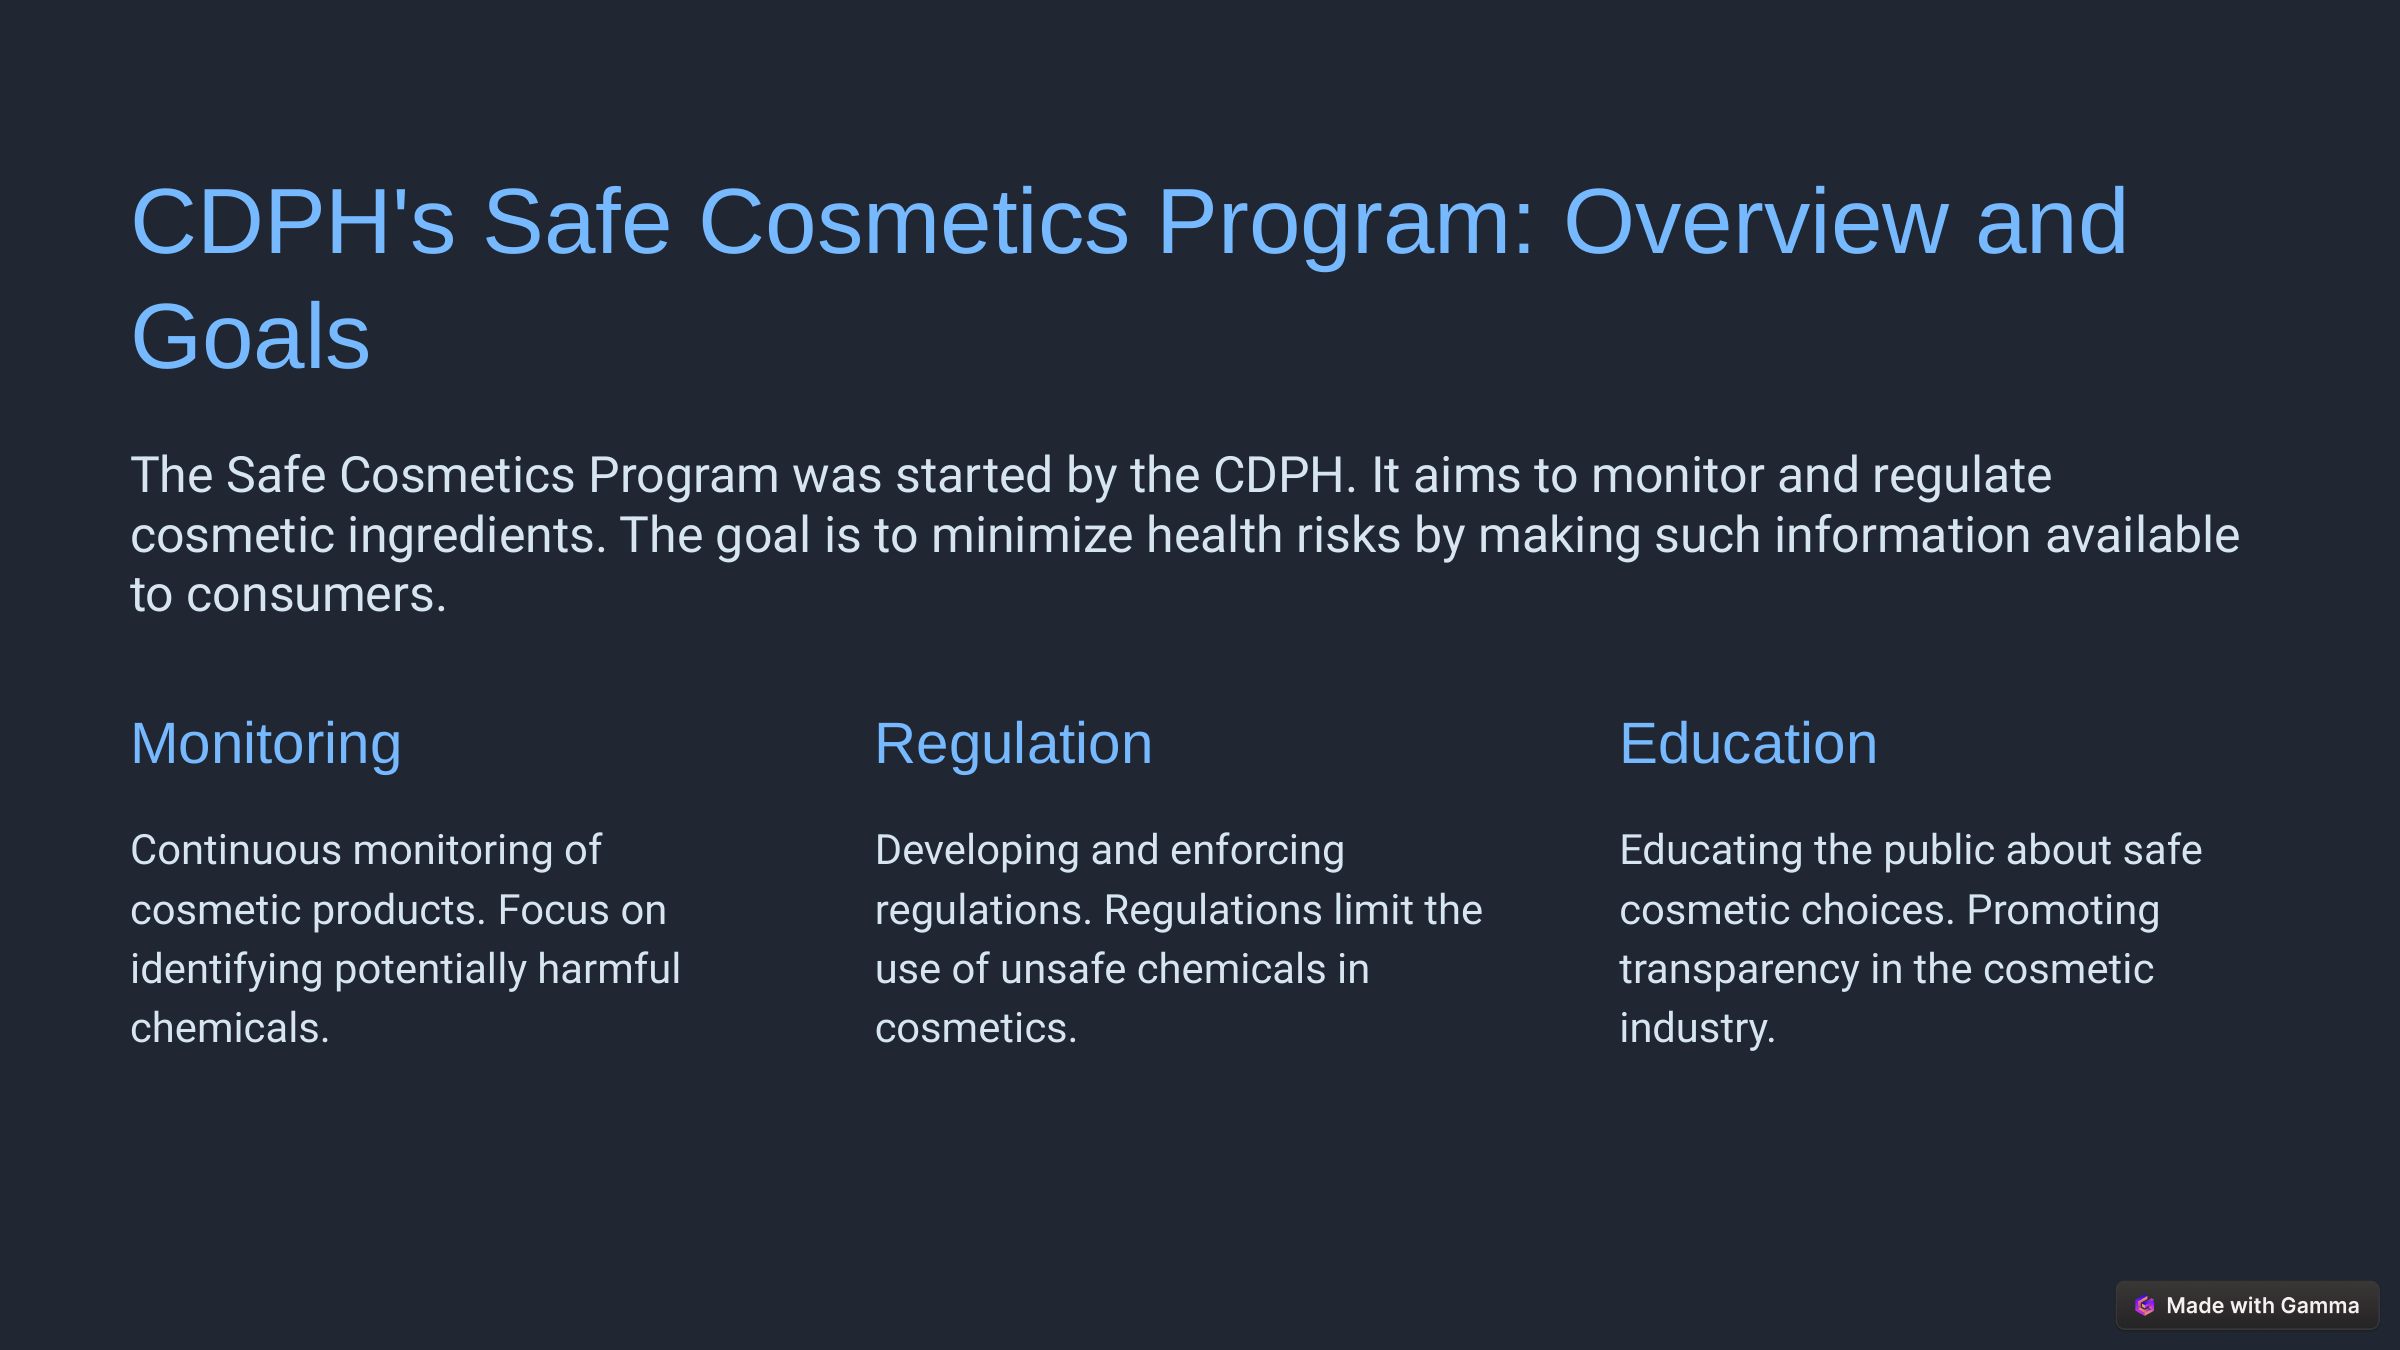

CDPH's Safe Cosmetics Program: Overview and Goals
The Safe Cosmetics Program was started by the CDPH. It aims to monitor and regulate cosmetic ingredients. The goal is to minimize health risks by making such information available to consumers.
Monitoring
Regulation
Education
Continuous monitoring of cosmetic products. Focus on identifying potentially harmful chemicals.
Developing and enforcing regulations. Regulations limit the use of unsafe chemicals in cosmetics.
Educating the public about safe cosmetic choices. Promoting transparency in the cosmetic industry.